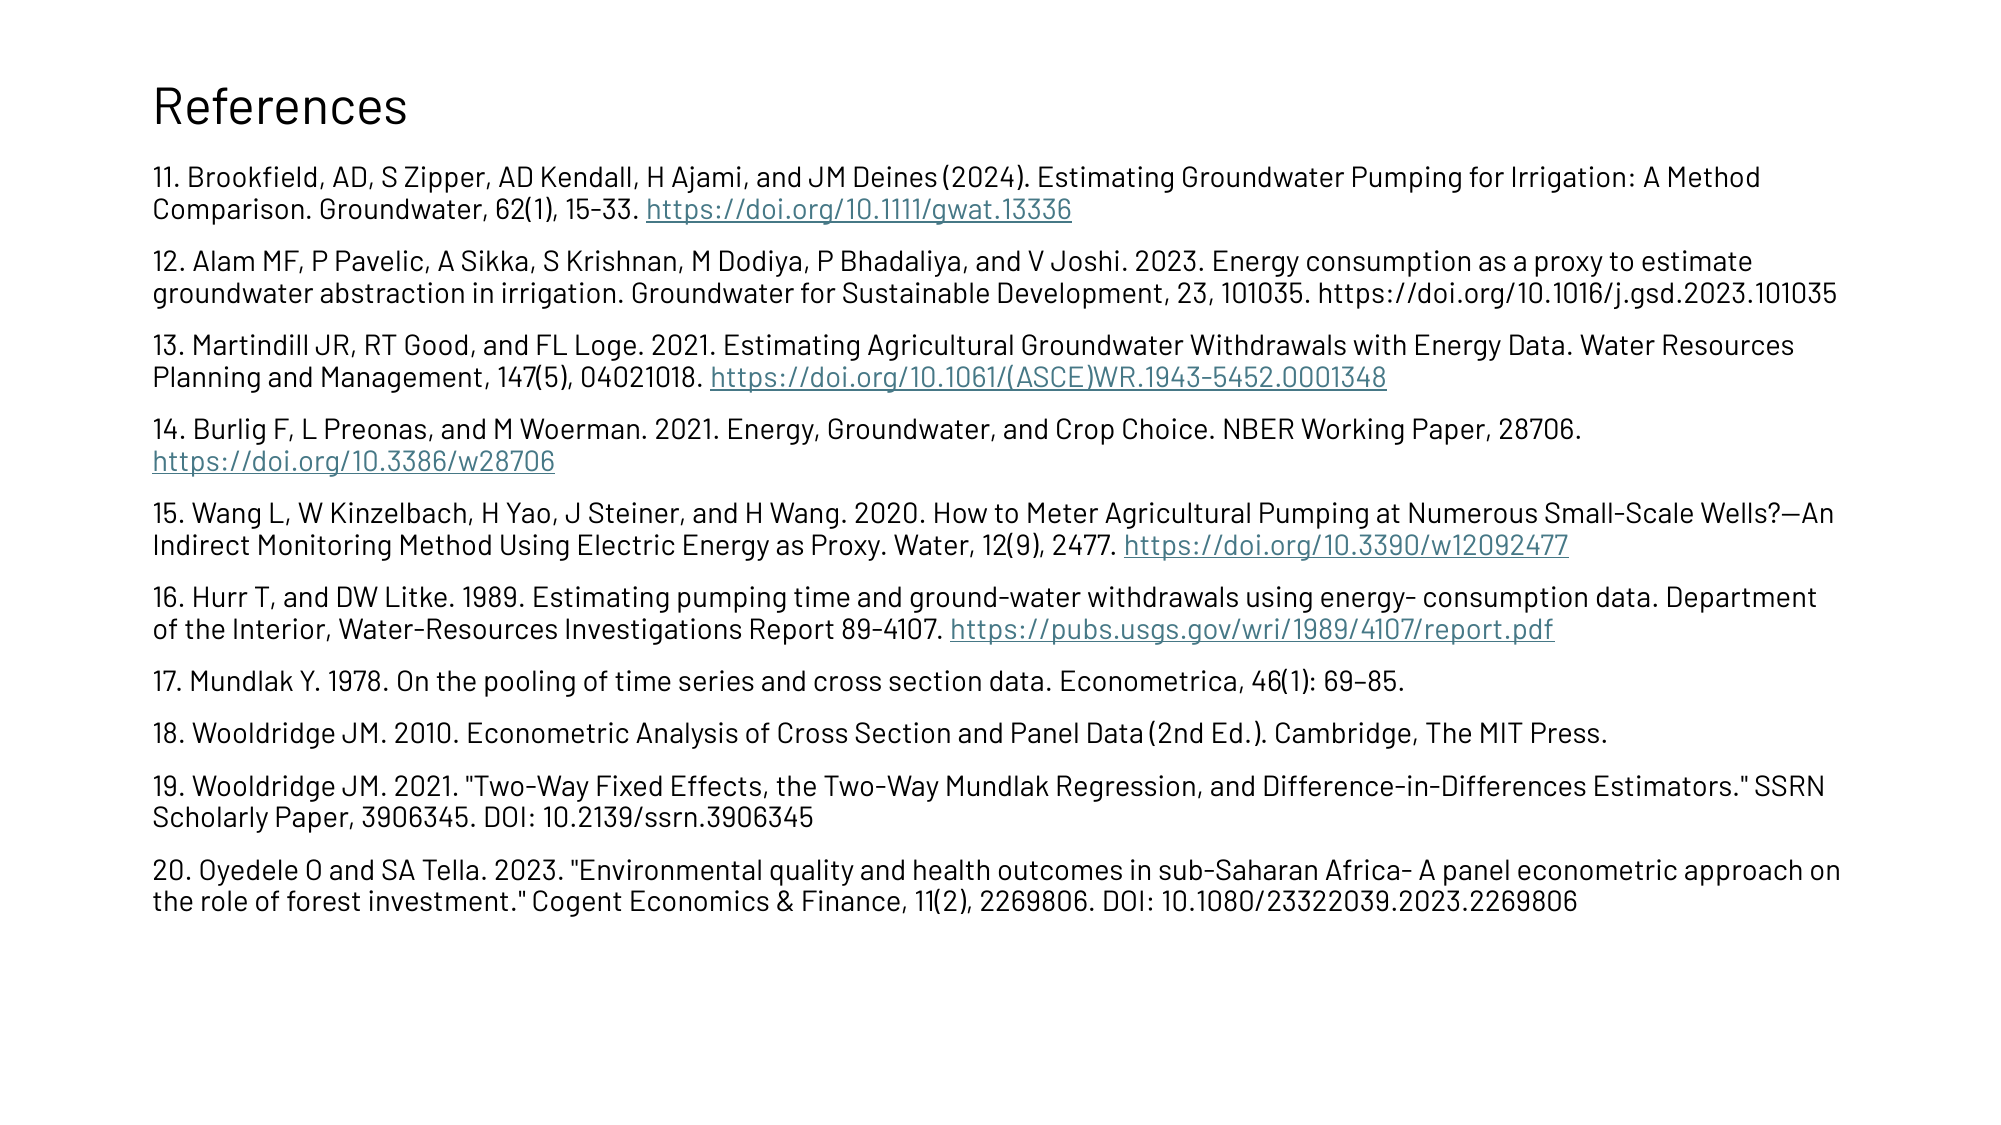

# References
11. Brookfield, AD, S Zipper, AD Kendall, H Ajami, and JM Deines (2024). Estimating Groundwater Pumping for Irrigation: A Method Comparison. Groundwater, 62(1), 15-33. https://doi.org/10.1111/gwat.13336
12. Alam MF, P Pavelic, A Sikka, S Krishnan, M Dodiya, P Bhadaliya, and V Joshi. 2023. Energy consumption as a proxy to estimate groundwater abstraction in irrigation. Groundwater for Sustainable Development, 23, 101035. https://doi.org/10.1016/j.gsd.2023.101035
13. Martindill JR, RT Good, and FL Loge. 2021. Estimating Agricultural Groundwater Withdrawals with Energy Data. Water Resources Planning and Management, 147(5), 04021018. https://doi.org/10.1061/(ASCE)WR.1943-5452.0001348
14. Burlig F, L Preonas, and M Woerman. 2021. Energy, Groundwater, and Crop Choice. NBER Working Paper, 28706. https://doi.org/10.3386/w28706
15. Wang L, W Kinzelbach, H Yao, J Steiner, and H Wang. 2020. How to Meter Agricultural Pumping at Numerous Small-Scale Wells?—An Indirect Monitoring Method Using Electric Energy as Proxy. Water, 12(9), 2477. https://doi.org/10.3390/w12092477
16. Hurr T, and DW Litke. 1989. Estimating pumping time and ground-water withdrawals using energy- consumption data. Department of the Interior, Water-Resources Investigations Report 89-4107. https://pubs.usgs.gov/wri/1989/4107/report.pdf
17. Mundlak Y. 1978. On the pooling of time series and cross section data. Econometrica, 46(1): 69–85.
18. Wooldridge JM. 2010. Econometric Analysis of Cross Section and Panel Data (2nd Ed.). Cambridge, The MIT Press.
19. Wooldridge JM. 2021. "Two-Way Fixed Effects, the Two-Way Mundlak Regression, and Difference-in-Differences Estimators." SSRN Scholarly Paper, 3906345. DOI: 10.2139/ssrn.3906345
20. Oyedele O and SA Tella. 2023. "Environmental quality and health outcomes in sub-Saharan Africa- A panel econometric approach on the role of forest investment." Cogent Economics & Finance, 11(2), 2269806. DOI: 10.1080/23322039.2023.2269806